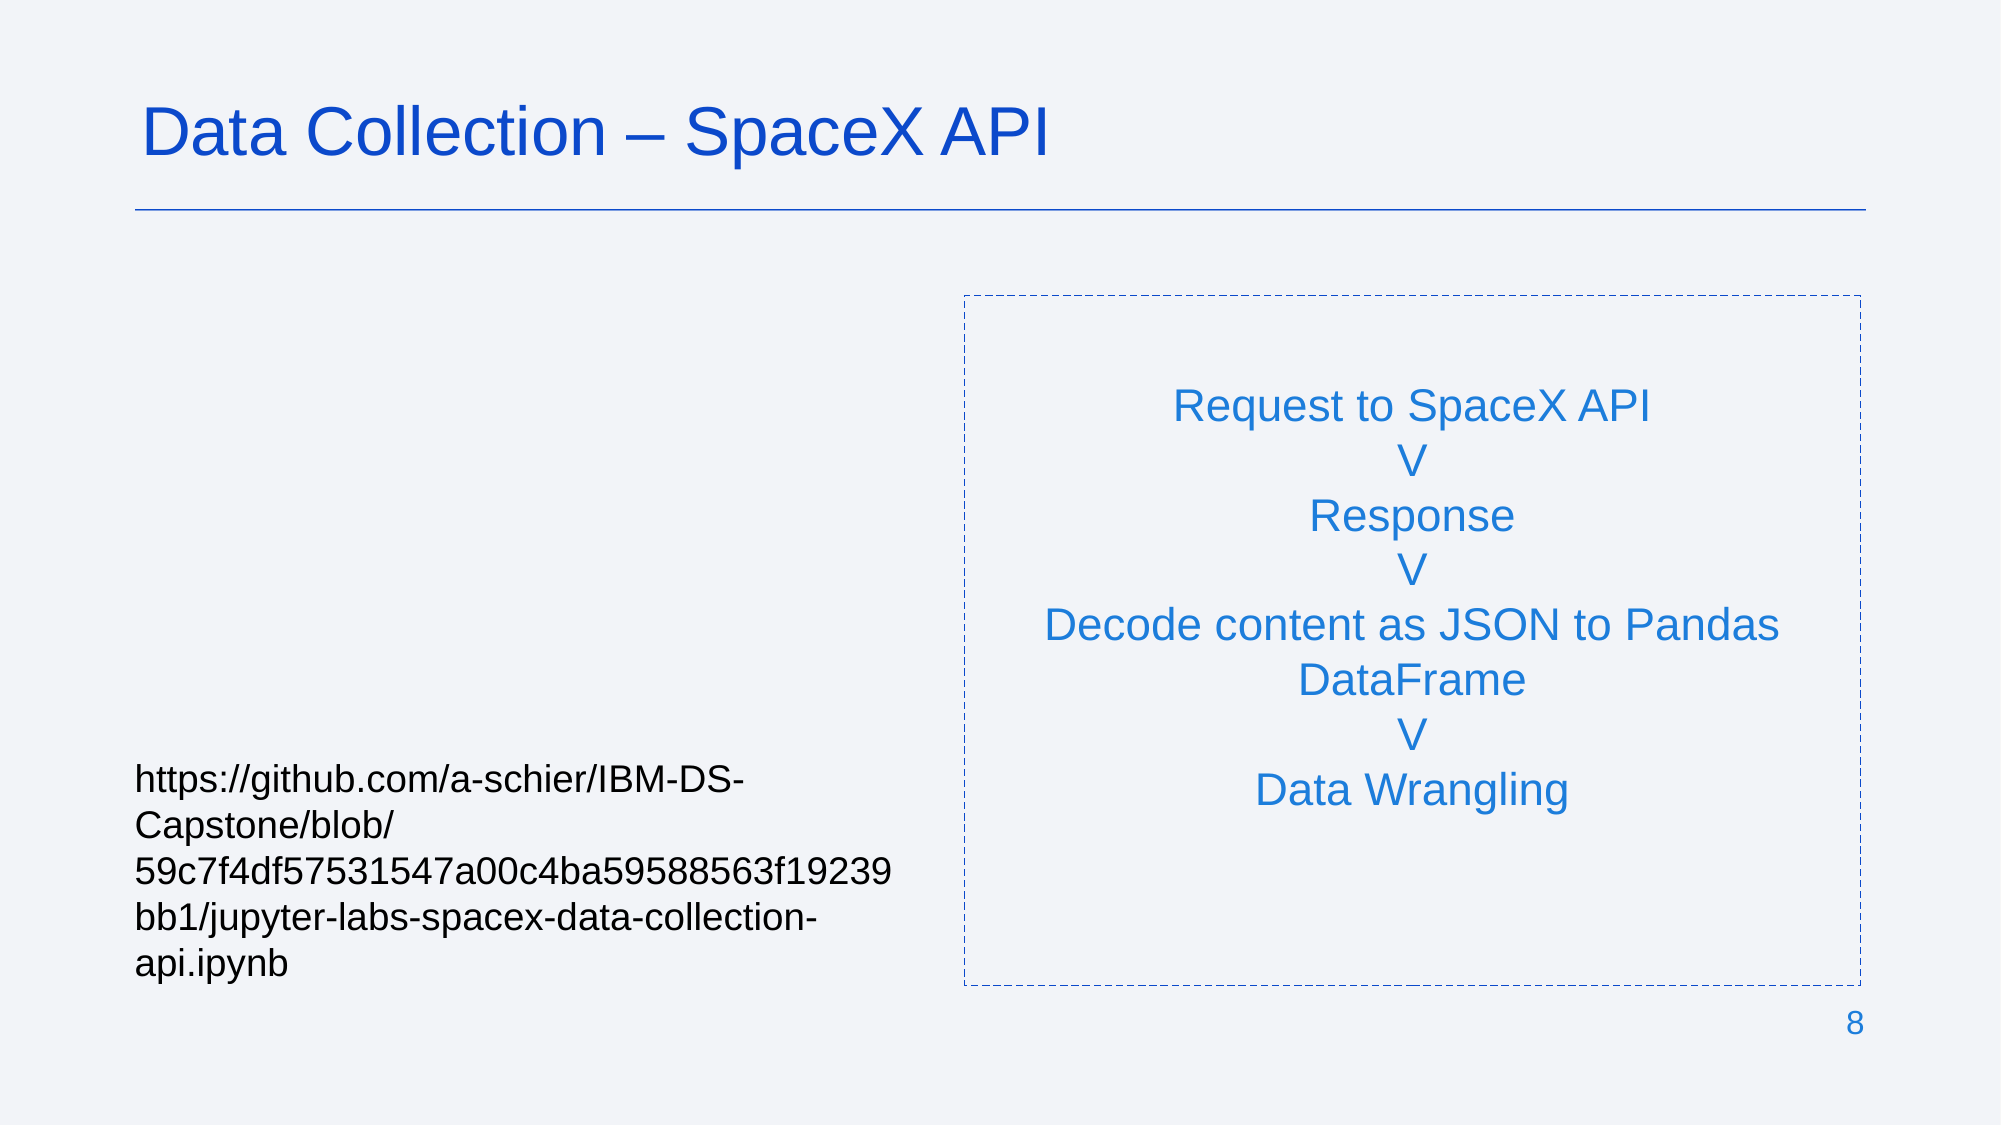

Data Collection – SpaceX API

Request to SpaceX API
V
Response
V
Decode content as JSON to Pandas DataFrame
V
Data Wrangling

https://github.com/a-schier/IBM-DS-Capstone/blob/59c7f4df57531547a00c4ba59588563f19239bb1/jupyter-labs-spacex-data-collection-api.ipynb

# 8